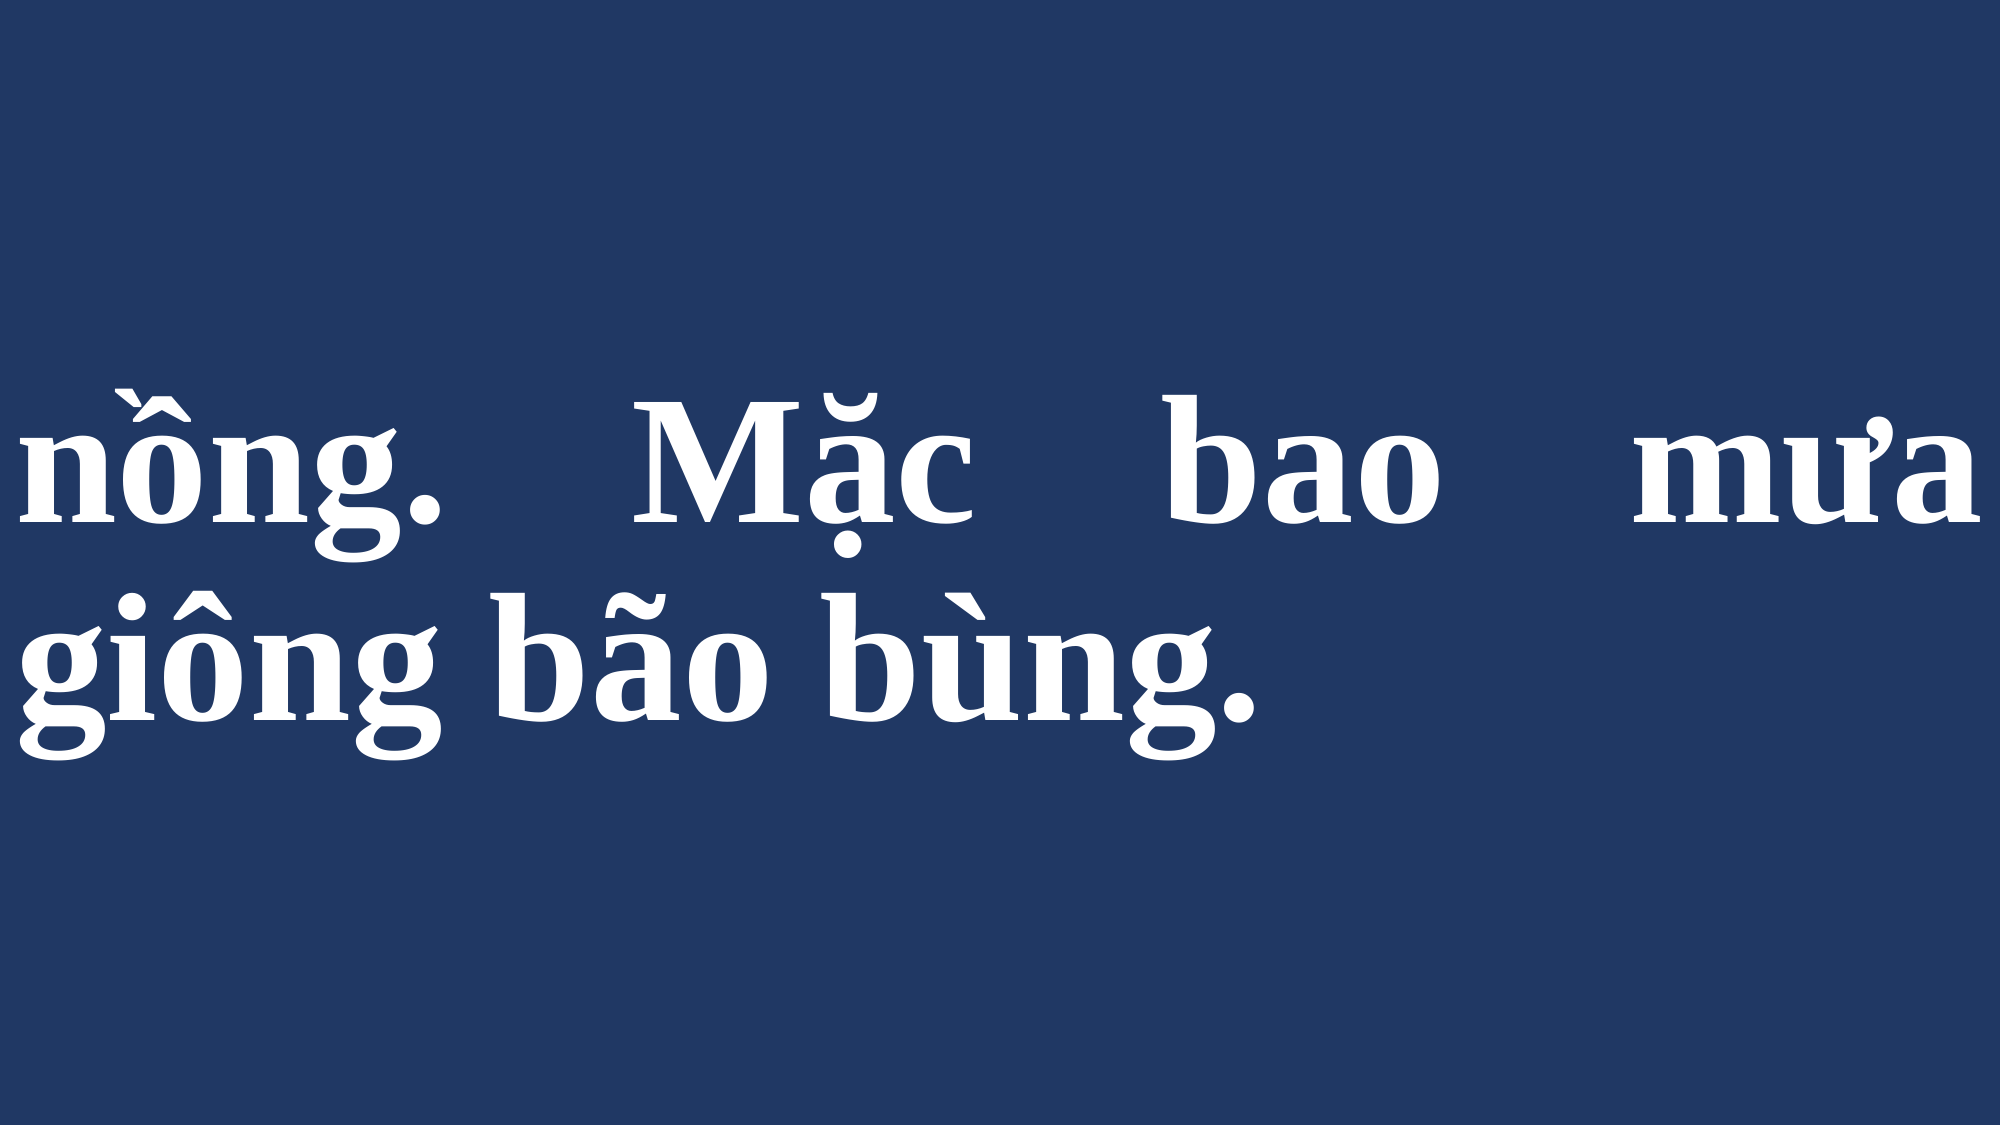

# nồng. Mặc bao mưa giông bão bùng.